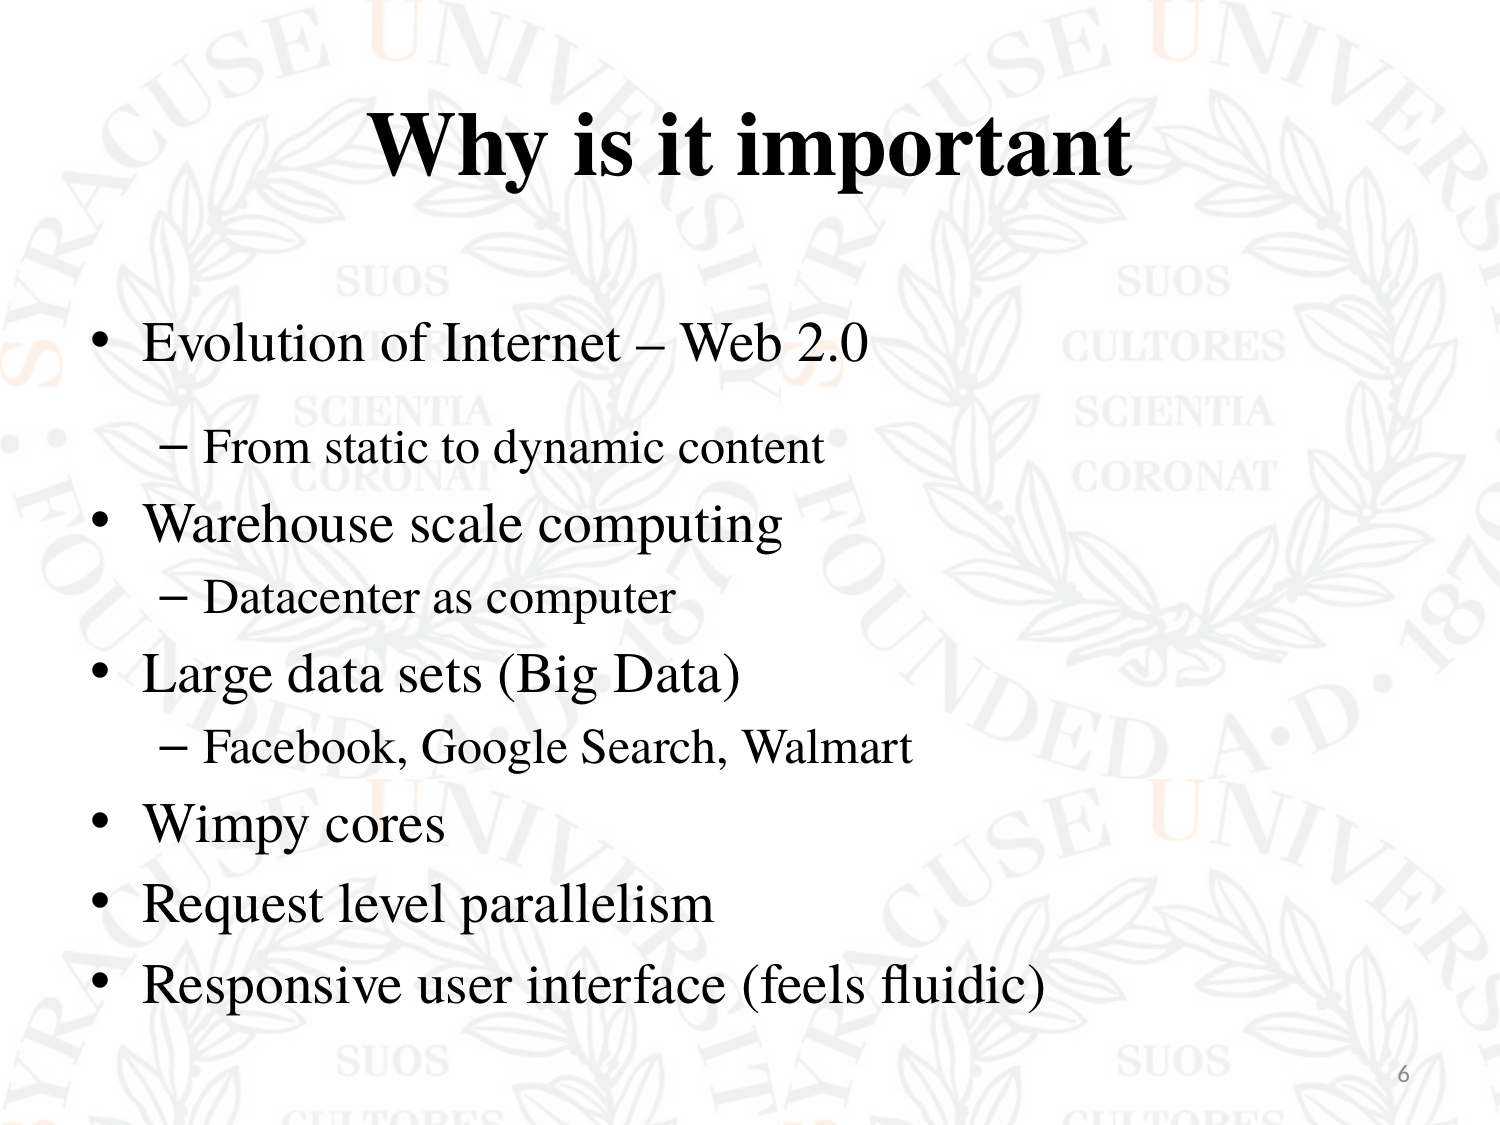

# Why is it important
Evolution of Internet – Web 2.0
From static to dynamic content
Warehouse scale computing
Datacenter as computer
Large data sets (Big Data)
Facebook, Google Search, Walmart
Wimpy cores
Request level parallelism
Responsive user interface (feels fluidic)

6